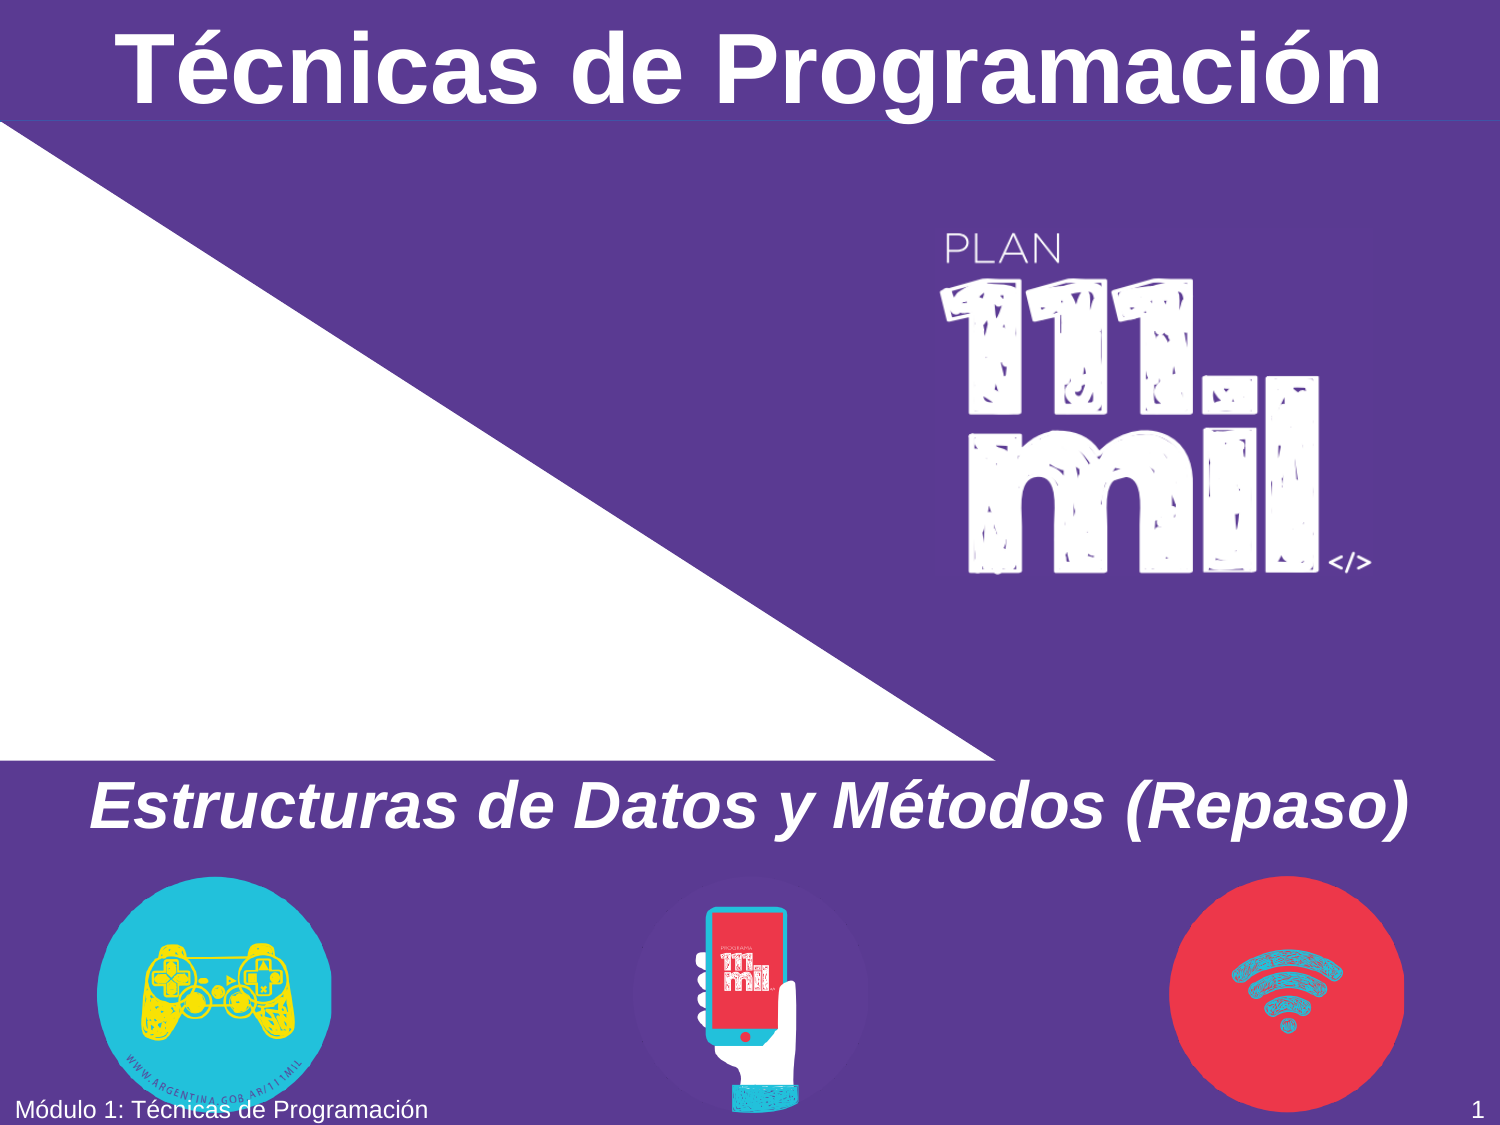

# Técnicas de Programación
Estructuras de Datos y Métodos (Repaso)
Módulo 1: Técnicas de Programación
1